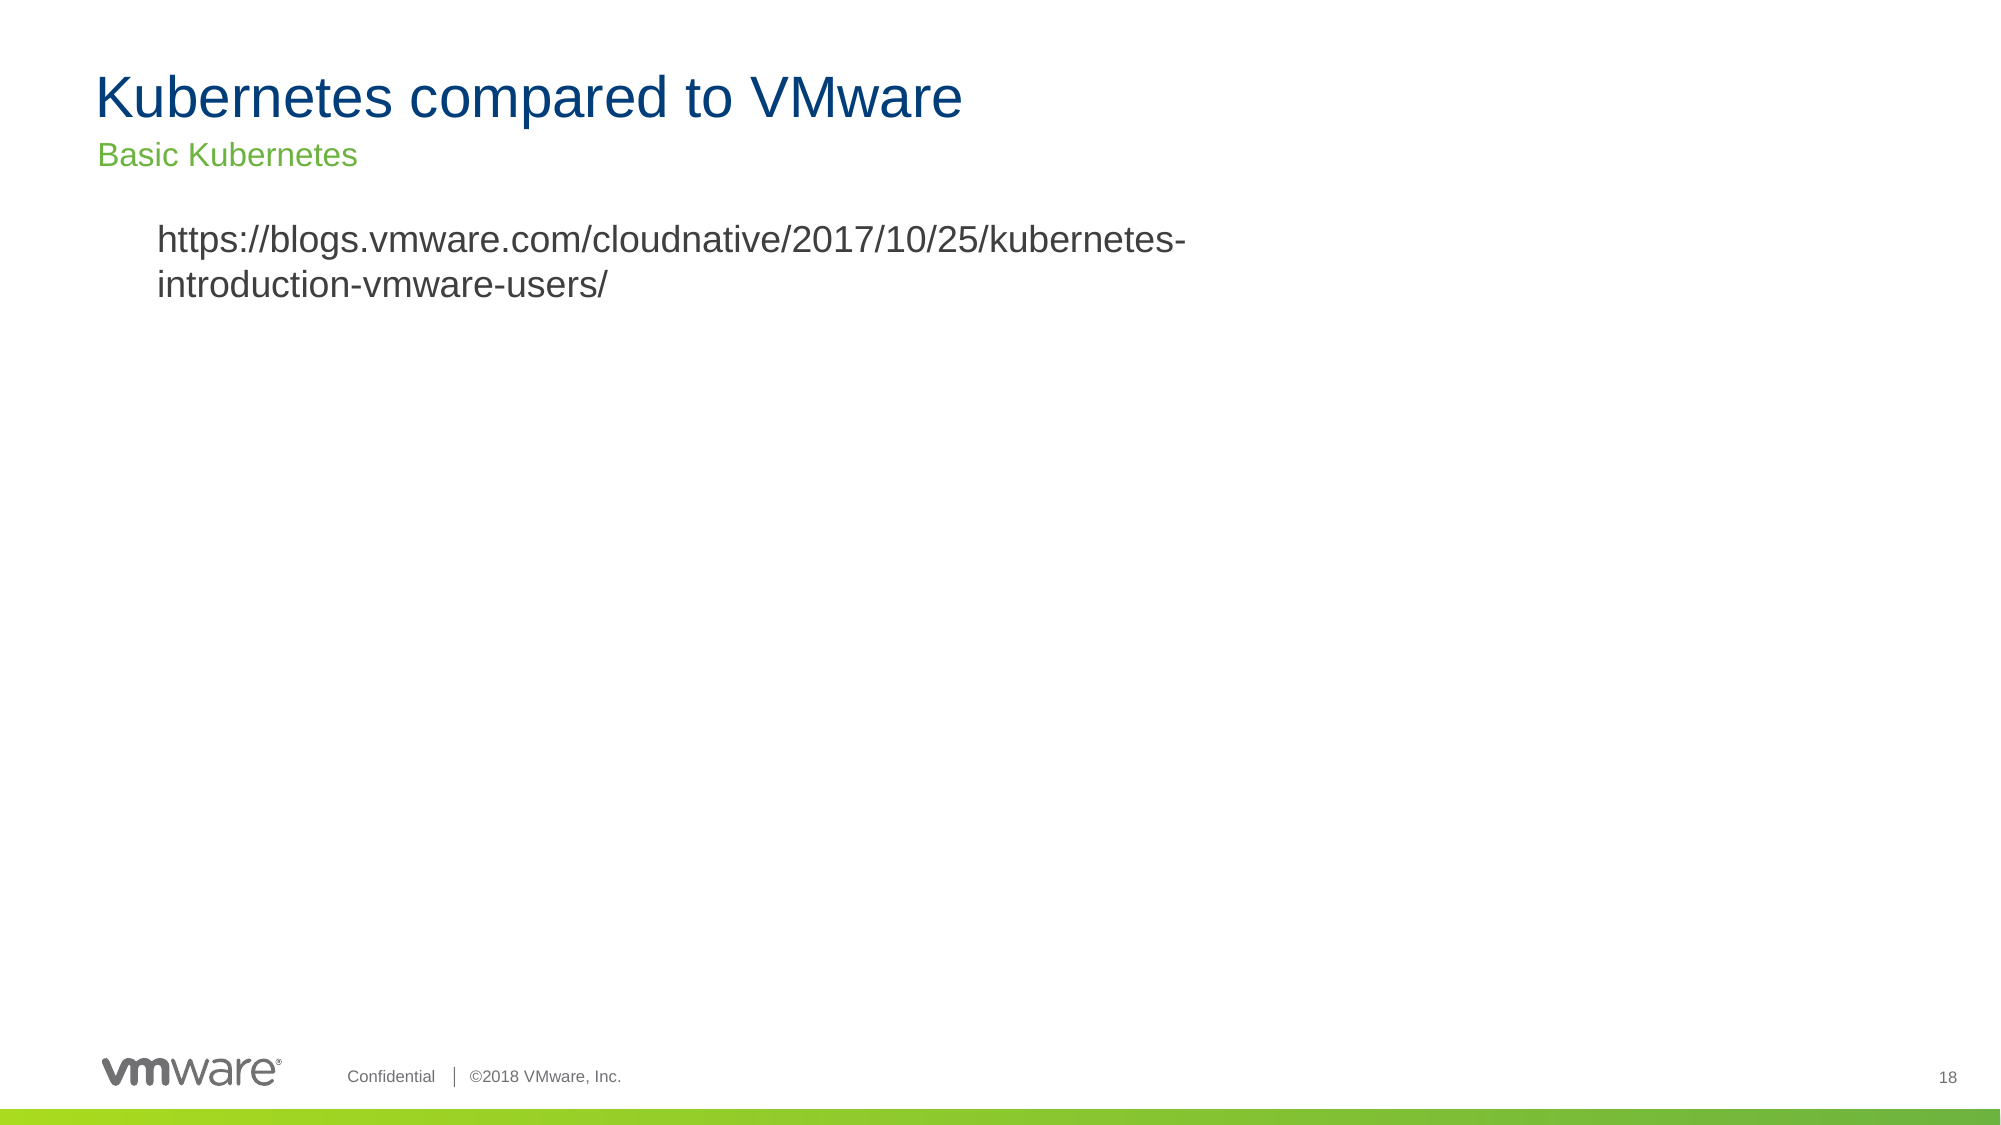

# Kubernetes compared to VMware
Basic Kubernetes
https://blogs.vmware.com/cloudnative/2017/10/25/kubernetes-introduction-vmware-users/